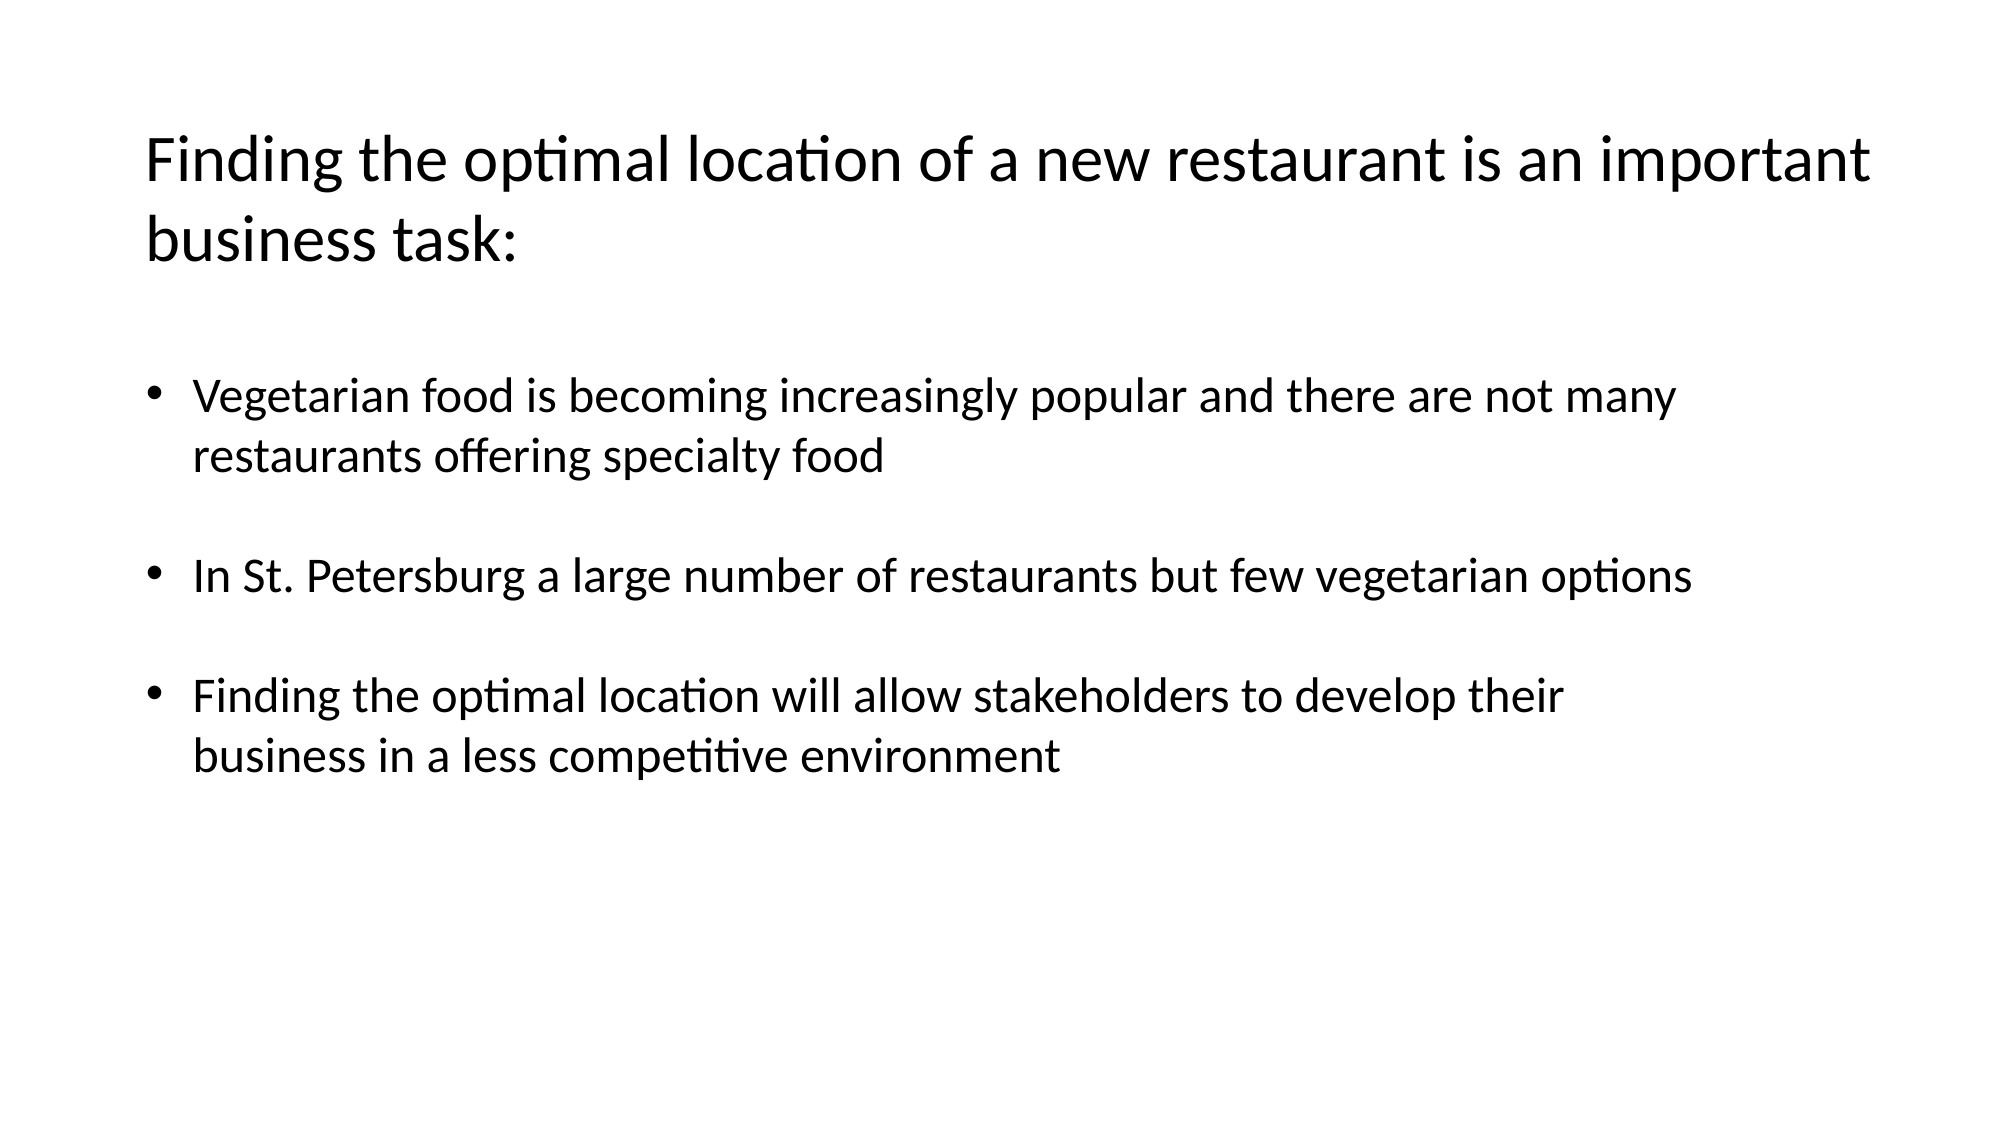

Finding the optimal location of a new restaurant is an important business task:
Vegetarian food is becoming increasingly popular and there are not many restaurants offering specialty food

In St. Petersburg a large number of restaurants but few vegetarian options

Finding the optimal location will allow stakeholders to develop their business in a less competitive environment